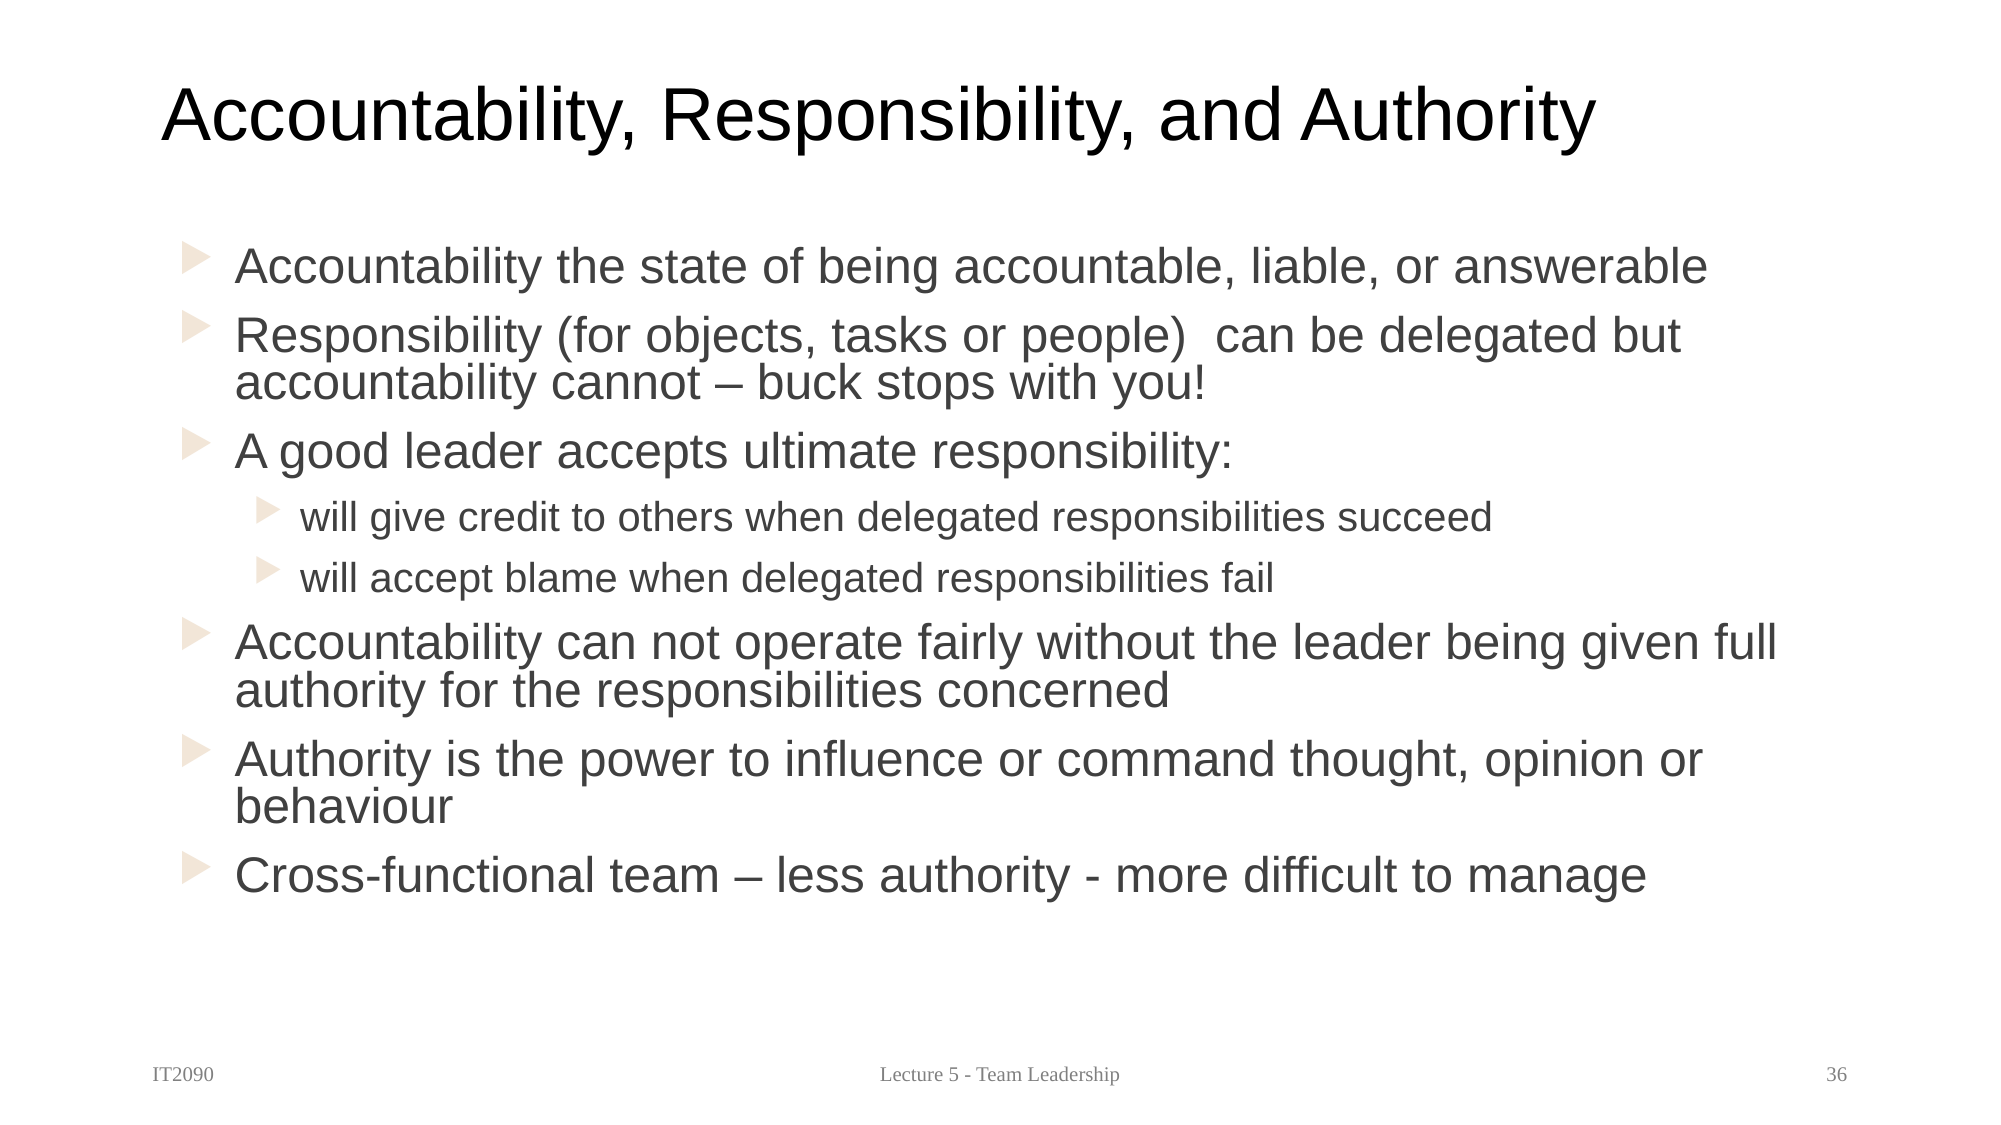

# Accountability, Responsibility, and Authority
Accountability the state of being accountable, liable, or answerable
Responsibility (for objects, tasks or people)  can be delegated but accountability cannot – buck stops with you!
A good leader accepts ultimate responsibility:
will give credit to others when delegated responsibilities succeed
will accept blame when delegated responsibilities fail
Accountability can not operate fairly without the leader being given full authority for the responsibilities concerned
Authority is the power to influence or command thought, opinion or behaviour
Cross-functional team – less authority - more difficult to manage
IT2090
Lecture 5 - Team Leadership
36